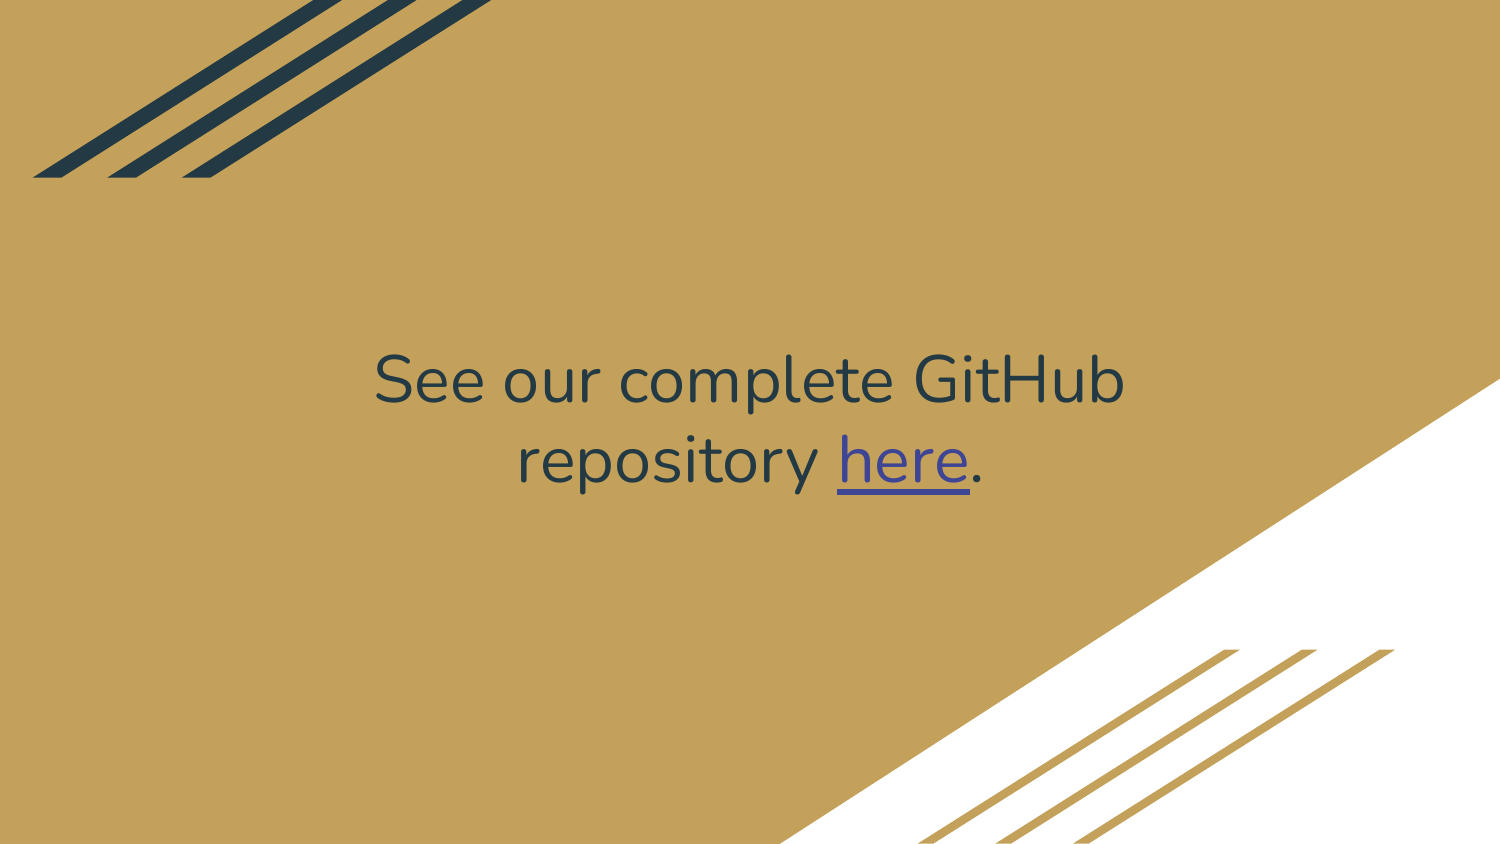

# See our complete GitHub repository here.